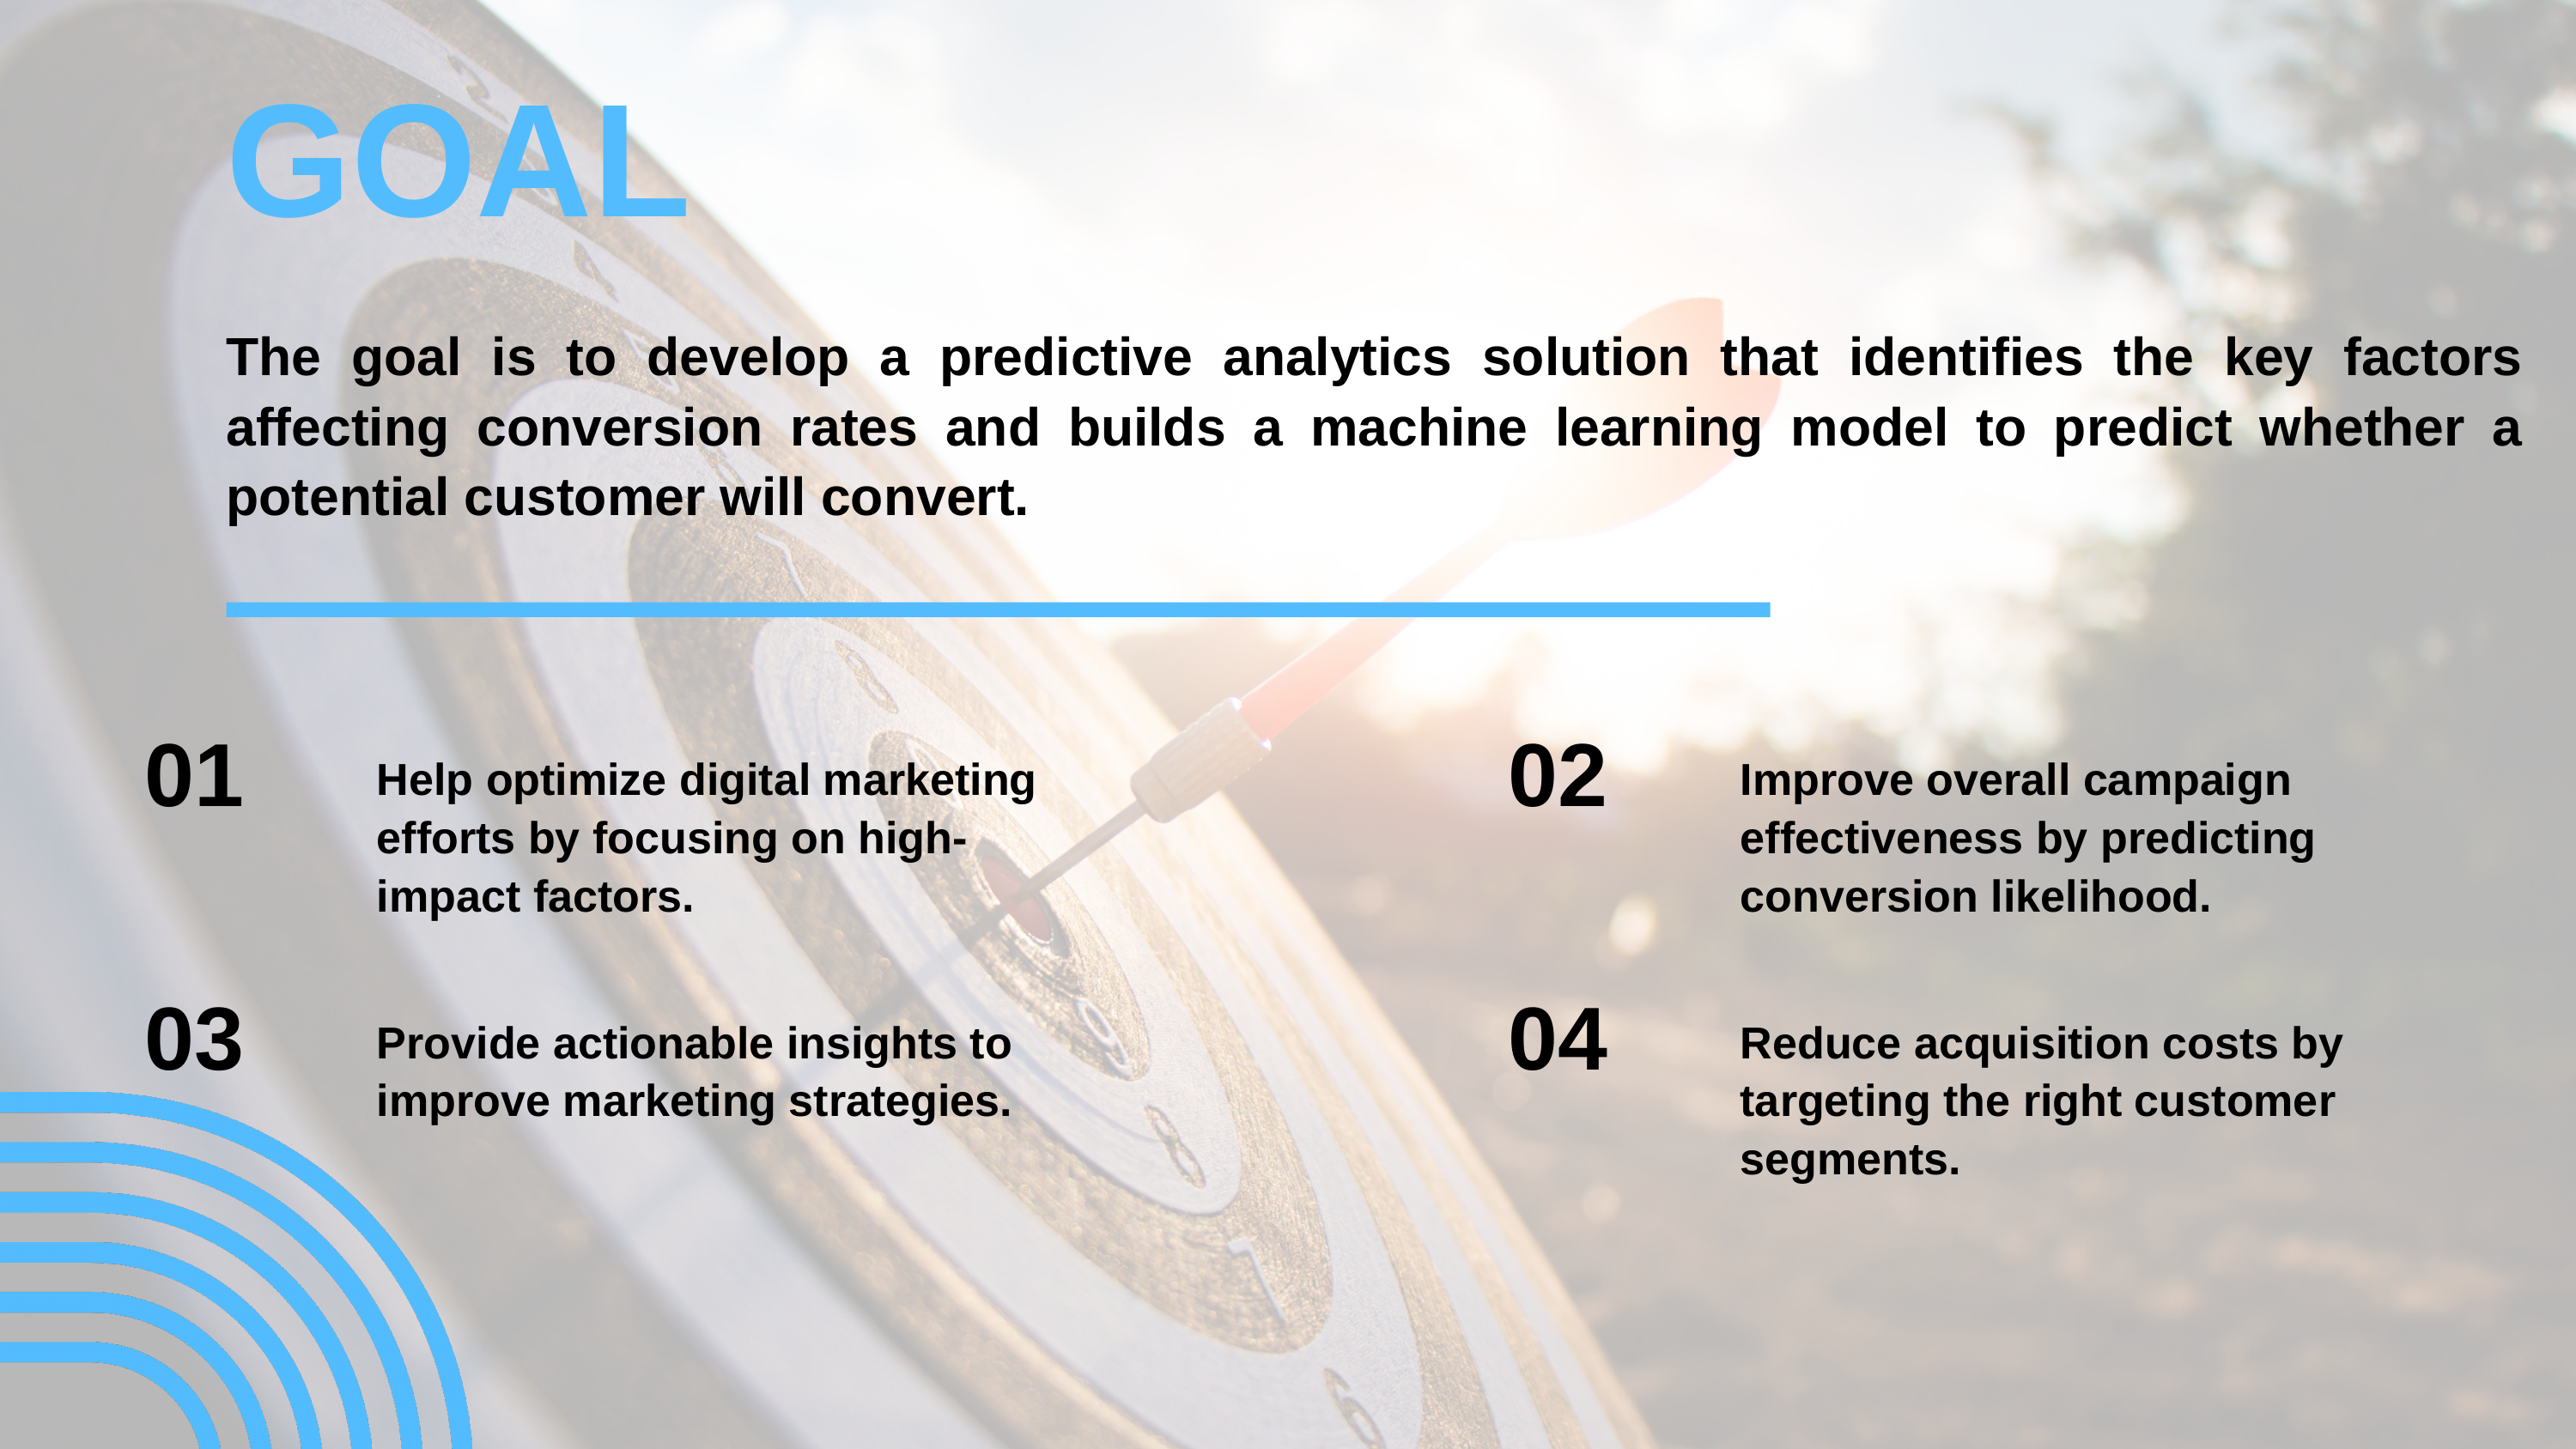

GOAL
The goal is to develop a predictive analytics solution that identifies the key factors affecting conversion rates and builds a machine learning model to predict whether a potential customer will convert.

01
02
Help optimize digital marketing efforts by focusing on high-impact factors.
Improve overall campaign effectiveness by predicting conversion likelihood.
03
04
Provide actionable insights to improve marketing strategies.
Reduce acquisition costs by targeting the right customer segments.